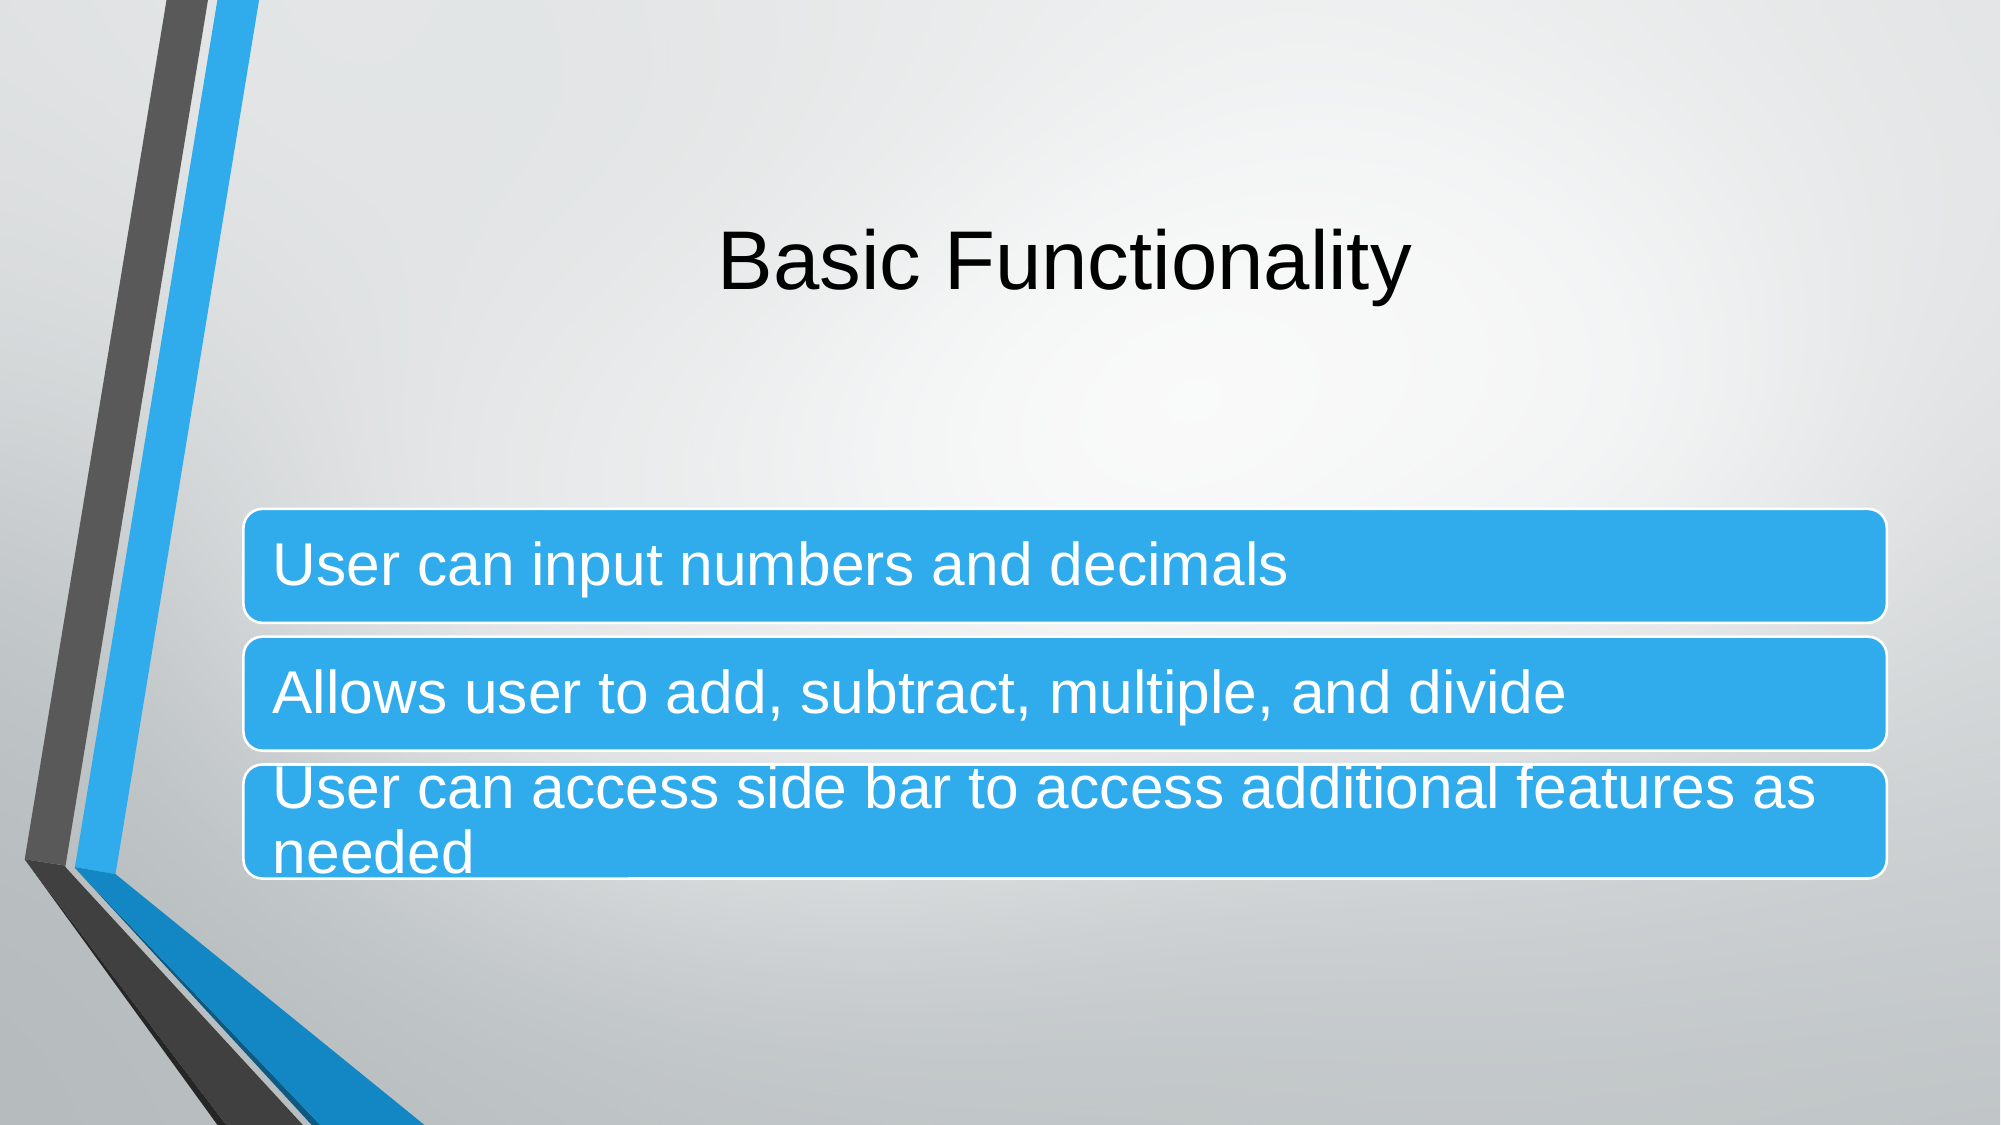

# Basic Functionality
User can input numbers and decimals
Allows user to add, subtract, multiple, and divide
User can access side bar to access additional features as needed